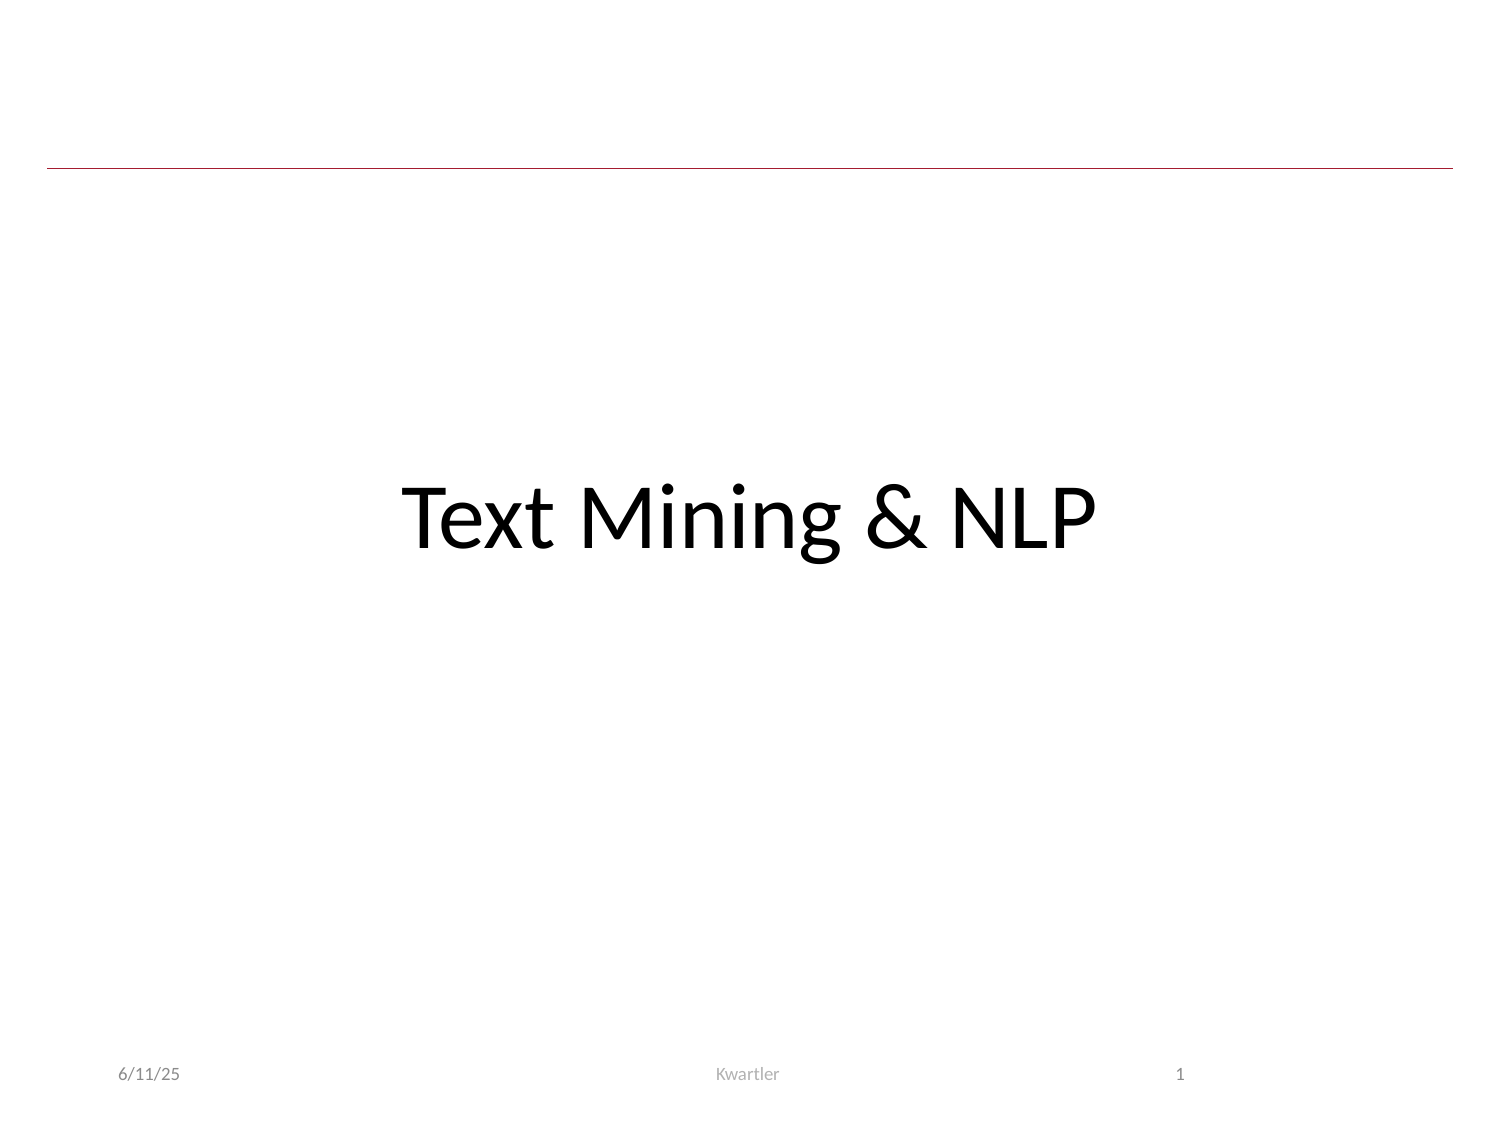

# Text Mining & NLP
6/11/25
Kwartler
1